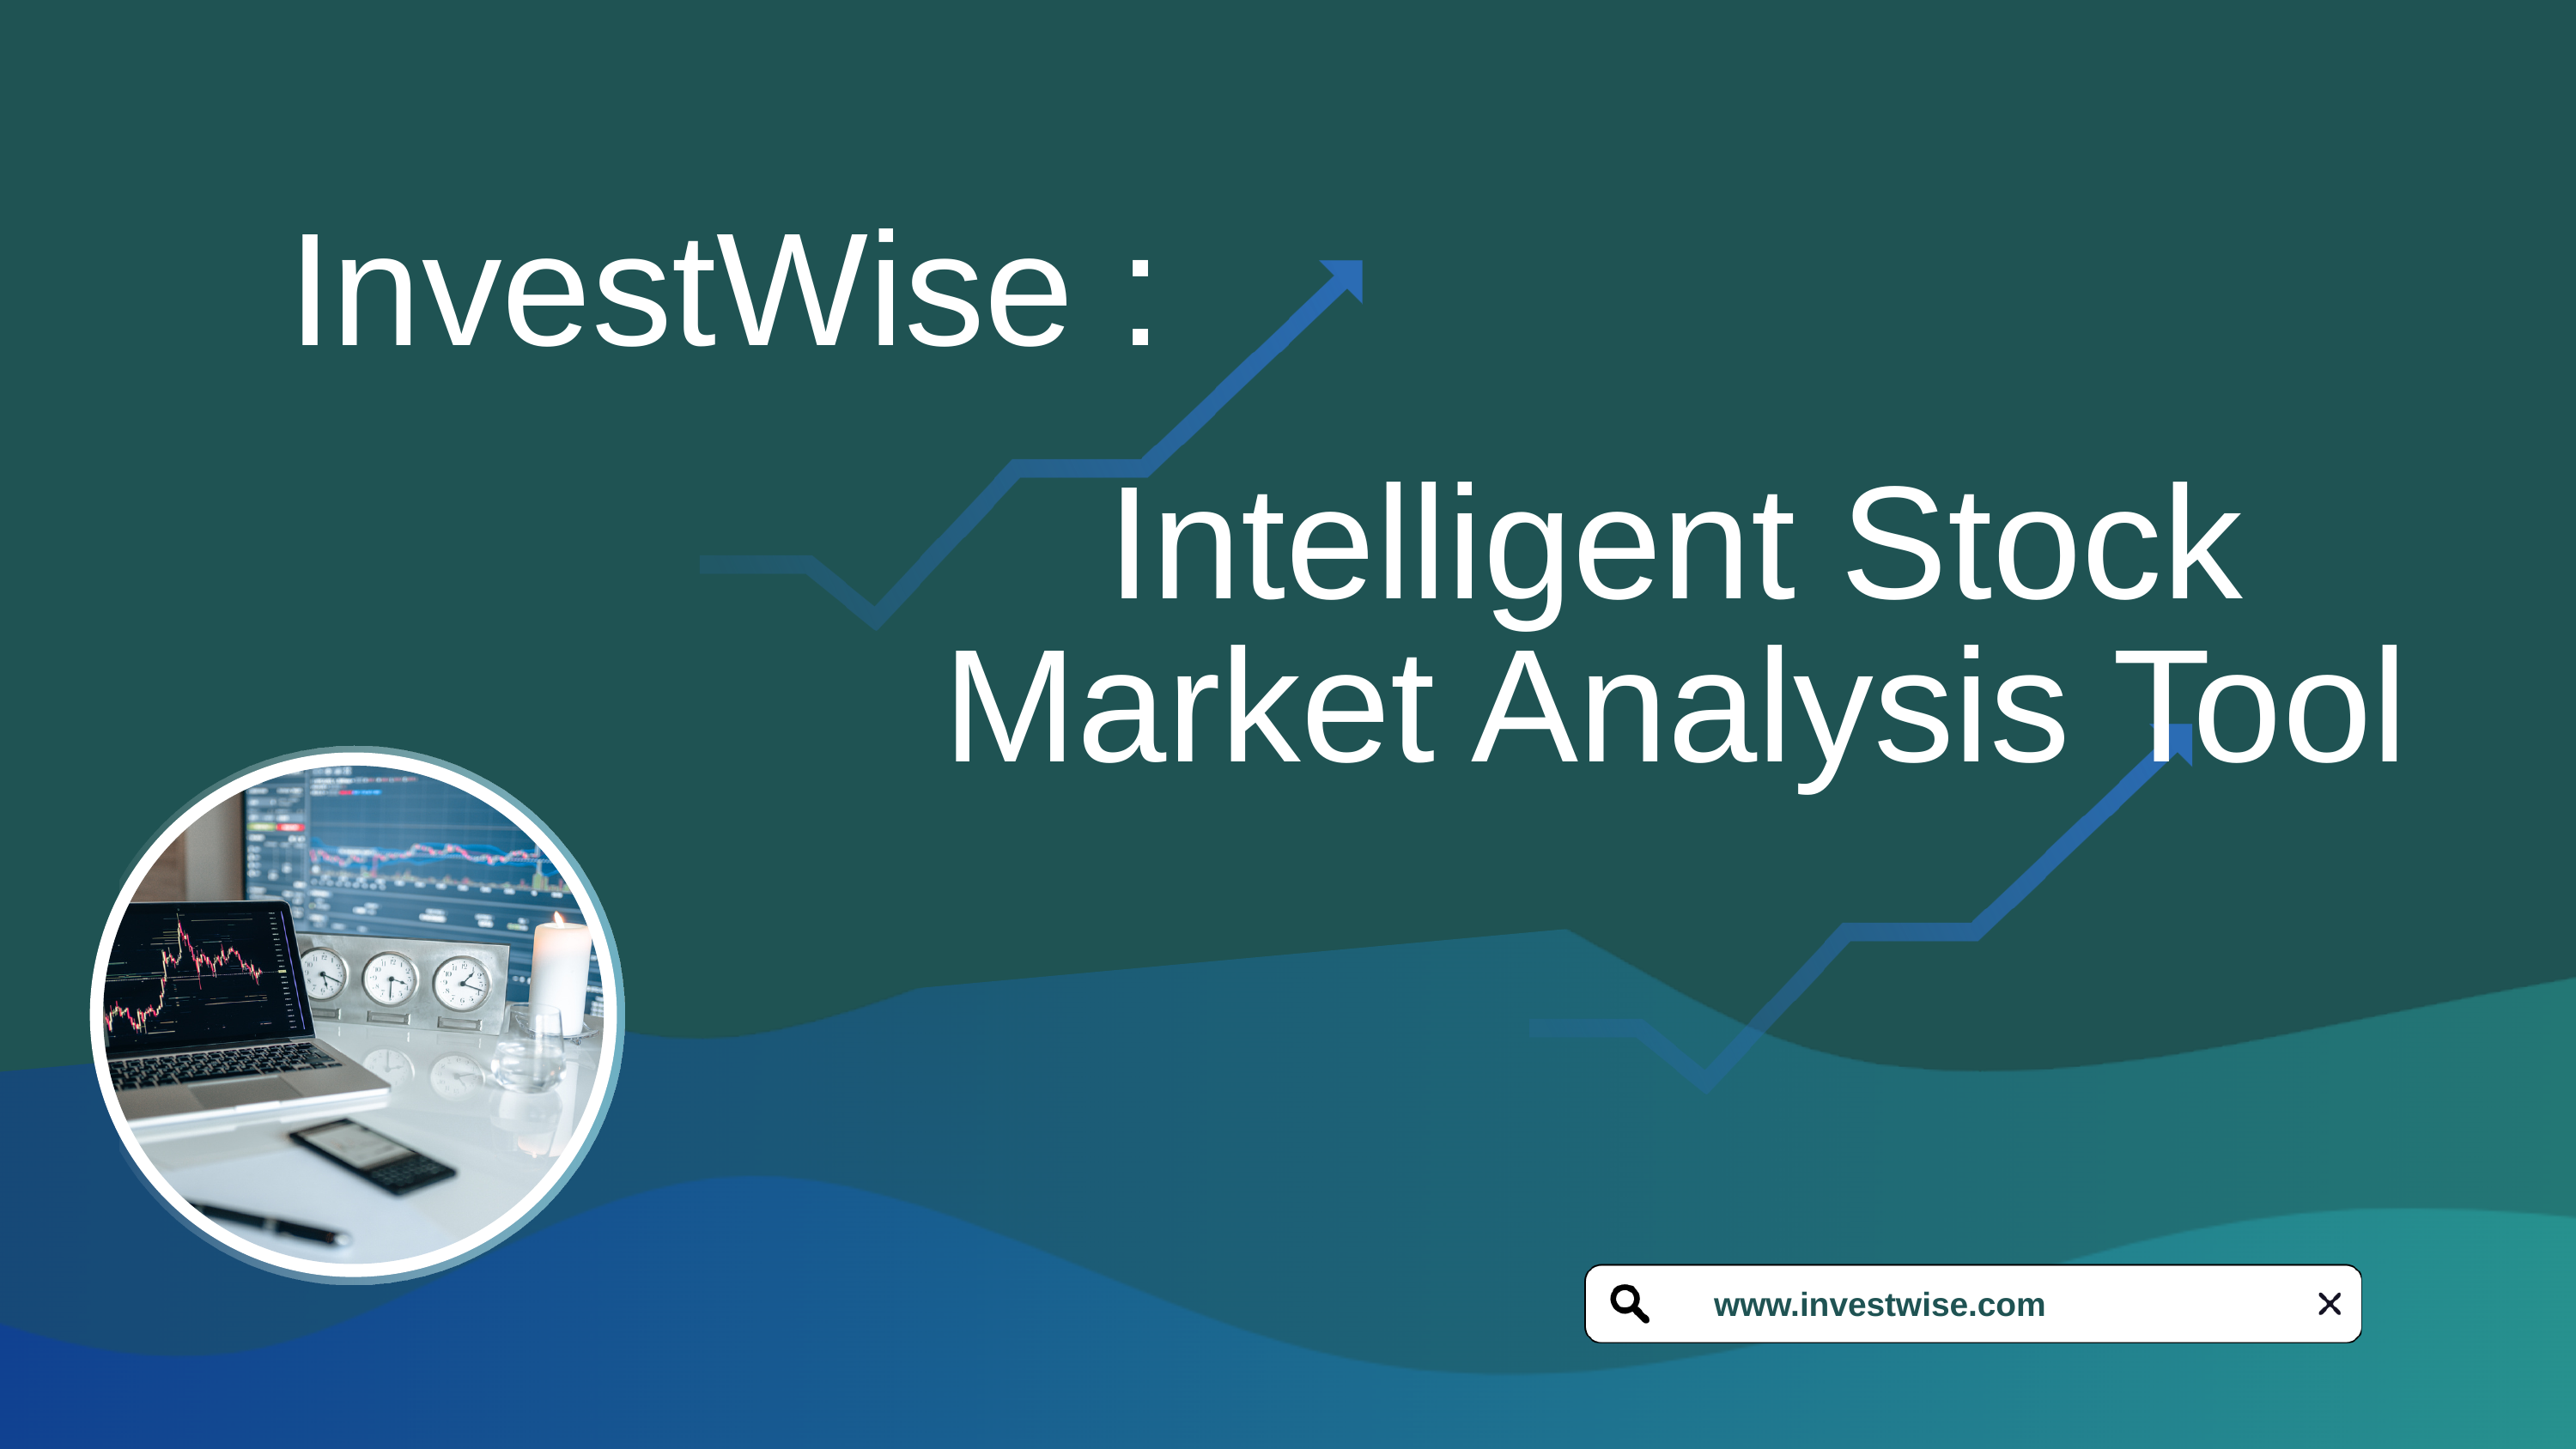

InvestWise :

Intelligent Stock Market Analysis Tool

www.investwise.com